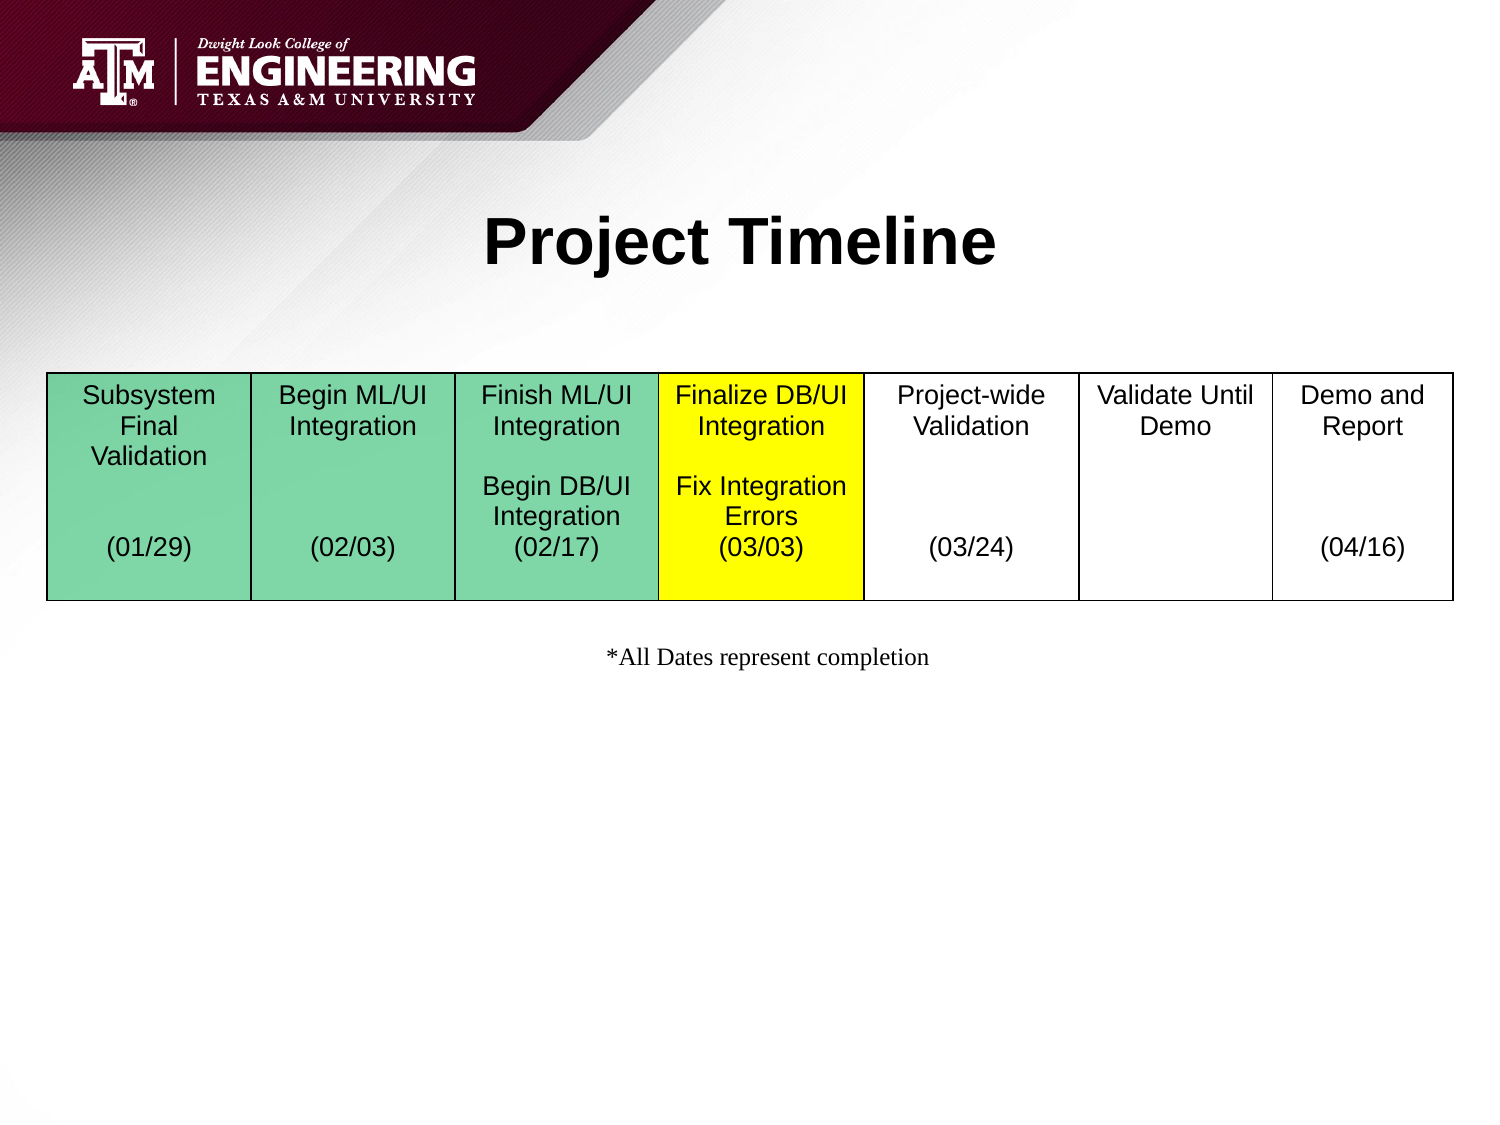

# Project Timeline
| Subsystem Final Validation (01/29) | Begin ML/UI Integration (02/03) | Finish ML/UI Integration Begin DB/UI Integration (02/17) | Finalize DB/UI Integration Fix Integration Errors (03/03) | Project-wide Validation (03/24) | Validate Until Demo | Demo and Report (04/16) |
| --- | --- | --- | --- | --- | --- | --- |
*All Dates represent completion